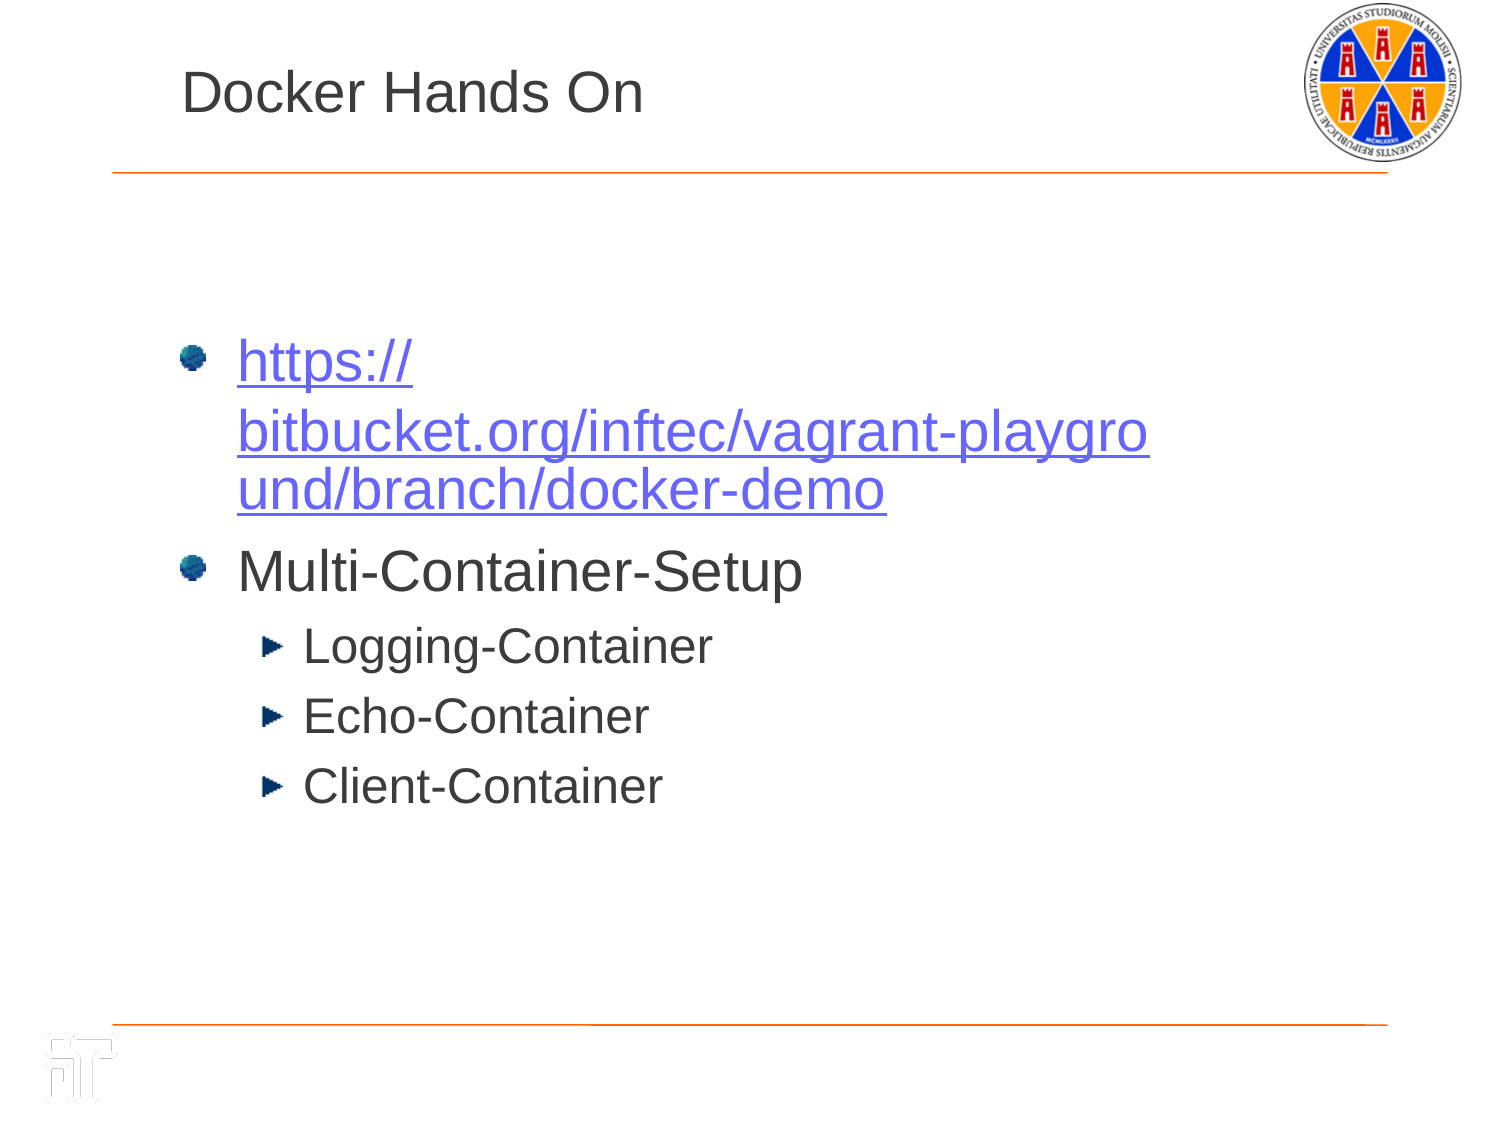

Docker Hands On
https://bitbucket.org/inftec/vagrant-playground/branch/docker-demo
Multi-Container-Setup
Logging-Container
Echo-Container
Client-Container
218